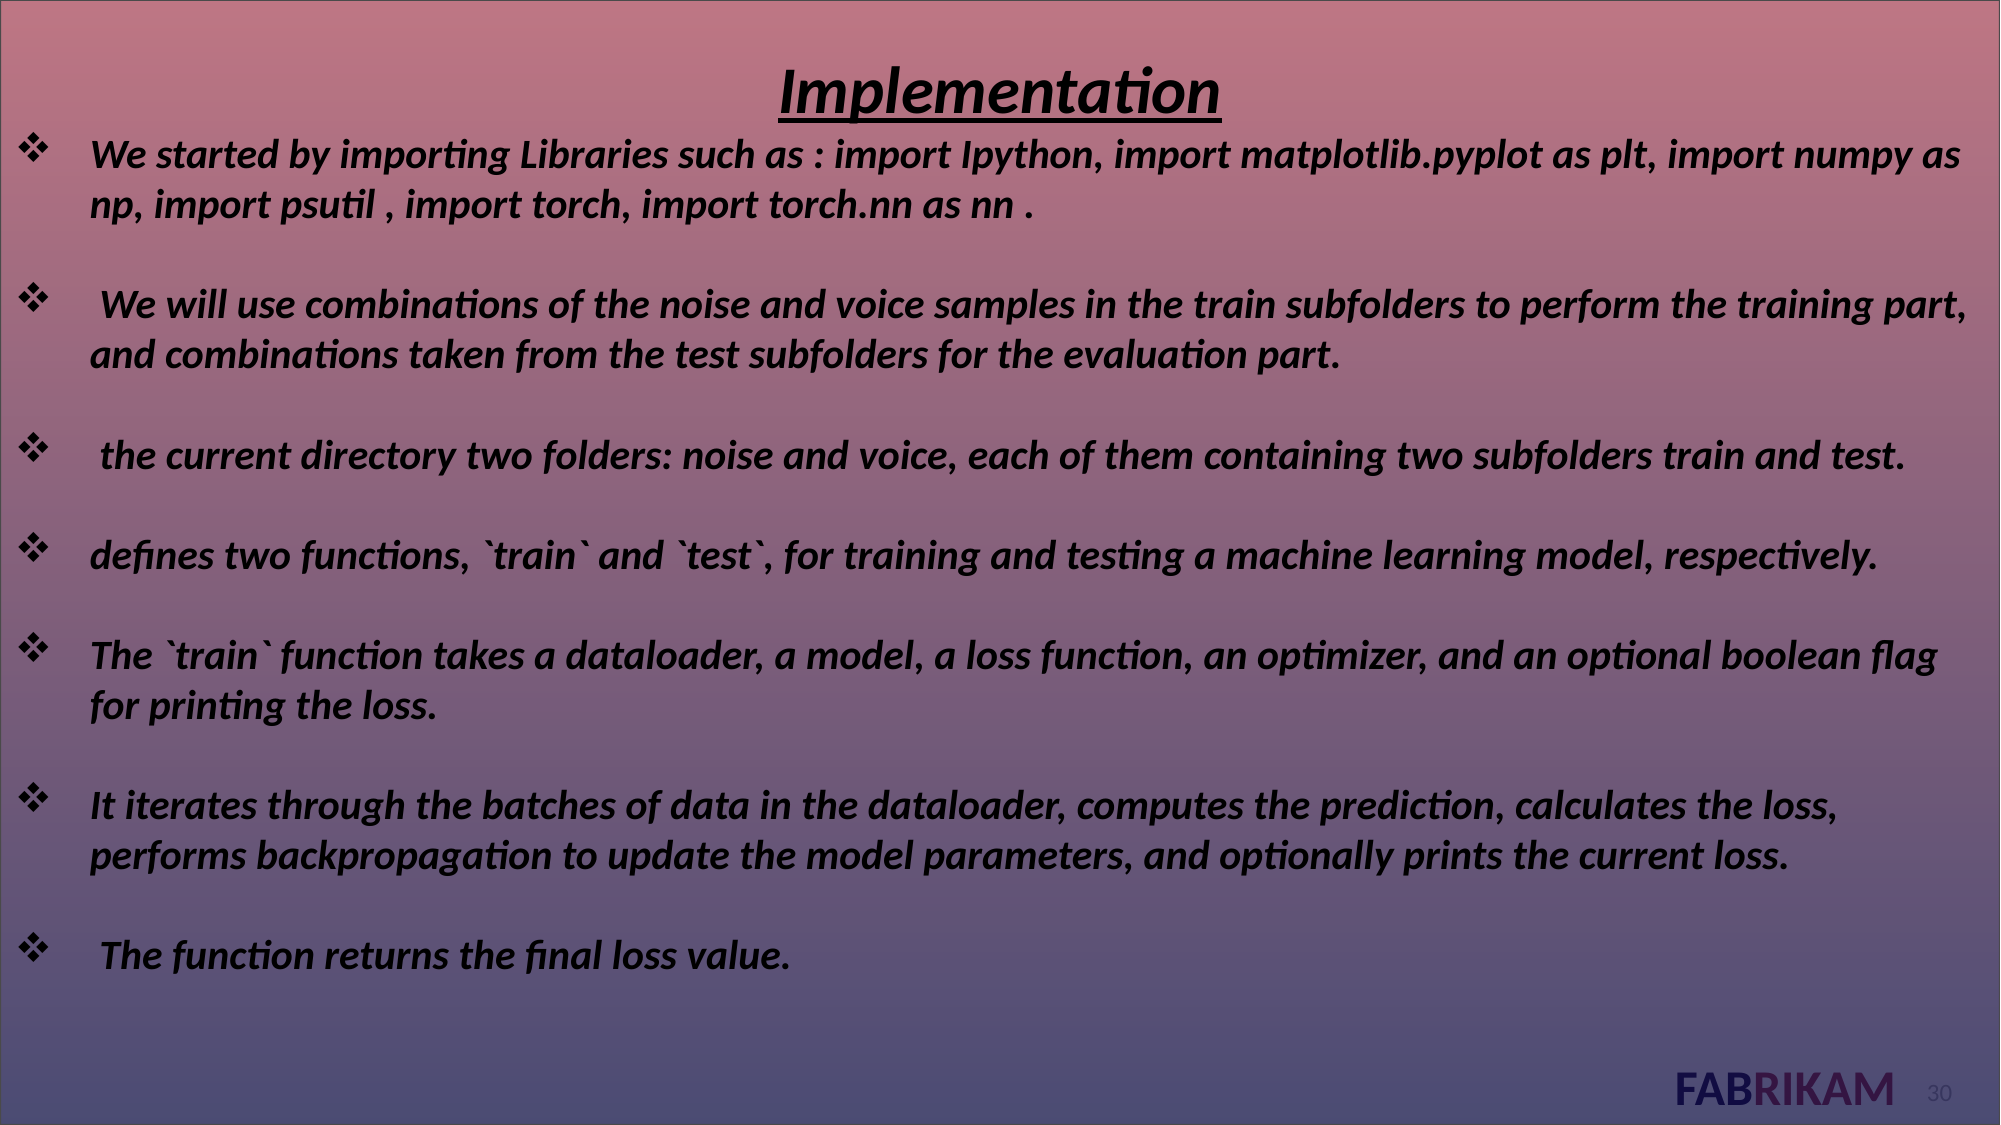

Implementation
We started by importing Libraries such as : import Ipython, import matplotlib.pyplot as plt, import numpy as np, import psutil , import torch, import torch.nn as nn .

 We will use combinations of the noise and voice samples in the train subfolders to perform the training part, and combinations taken from the test subfolders for the evaluation part.

 the current directory two folders: noise and voice, each of them containing two subfolders train and test.

defines two functions, `train` and `test`, for training and testing a machine learning model, respectively.

The `train` function takes a dataloader, a model, a loss function, an optimizer, and an optional boolean flag for printing the loss.

It iterates through the batches of data in the dataloader, computes the prediction, calculates the loss, performs backpropagation to update the model parameters, and optionally prints the current loss.

 The function returns the final loss value.

30